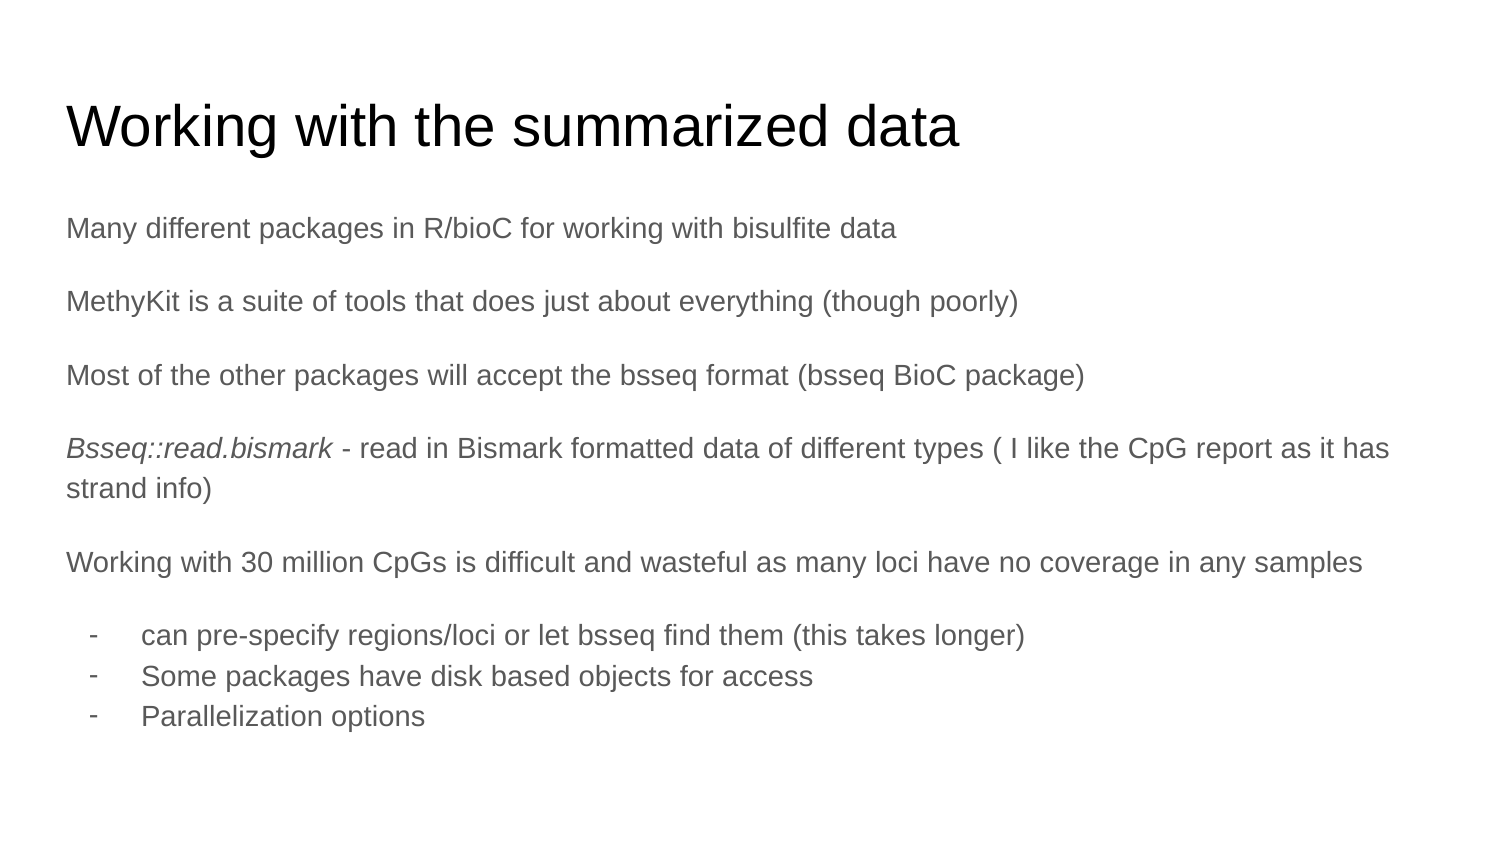

# Working with the summarized data
Many different packages in R/bioC for working with bisulfite data
MethyKit is a suite of tools that does just about everything (though poorly)
Most of the other packages will accept the bsseq format (bsseq BioC package)
Bsseq::read.bismark - read in Bismark formatted data of different types ( I like the CpG report as it has strand info)
Working with 30 million CpGs is difficult and wasteful as many loci have no coverage in any samples
can pre-specify regions/loci or let bsseq find them (this takes longer)
Some packages have disk based objects for access
Parallelization options